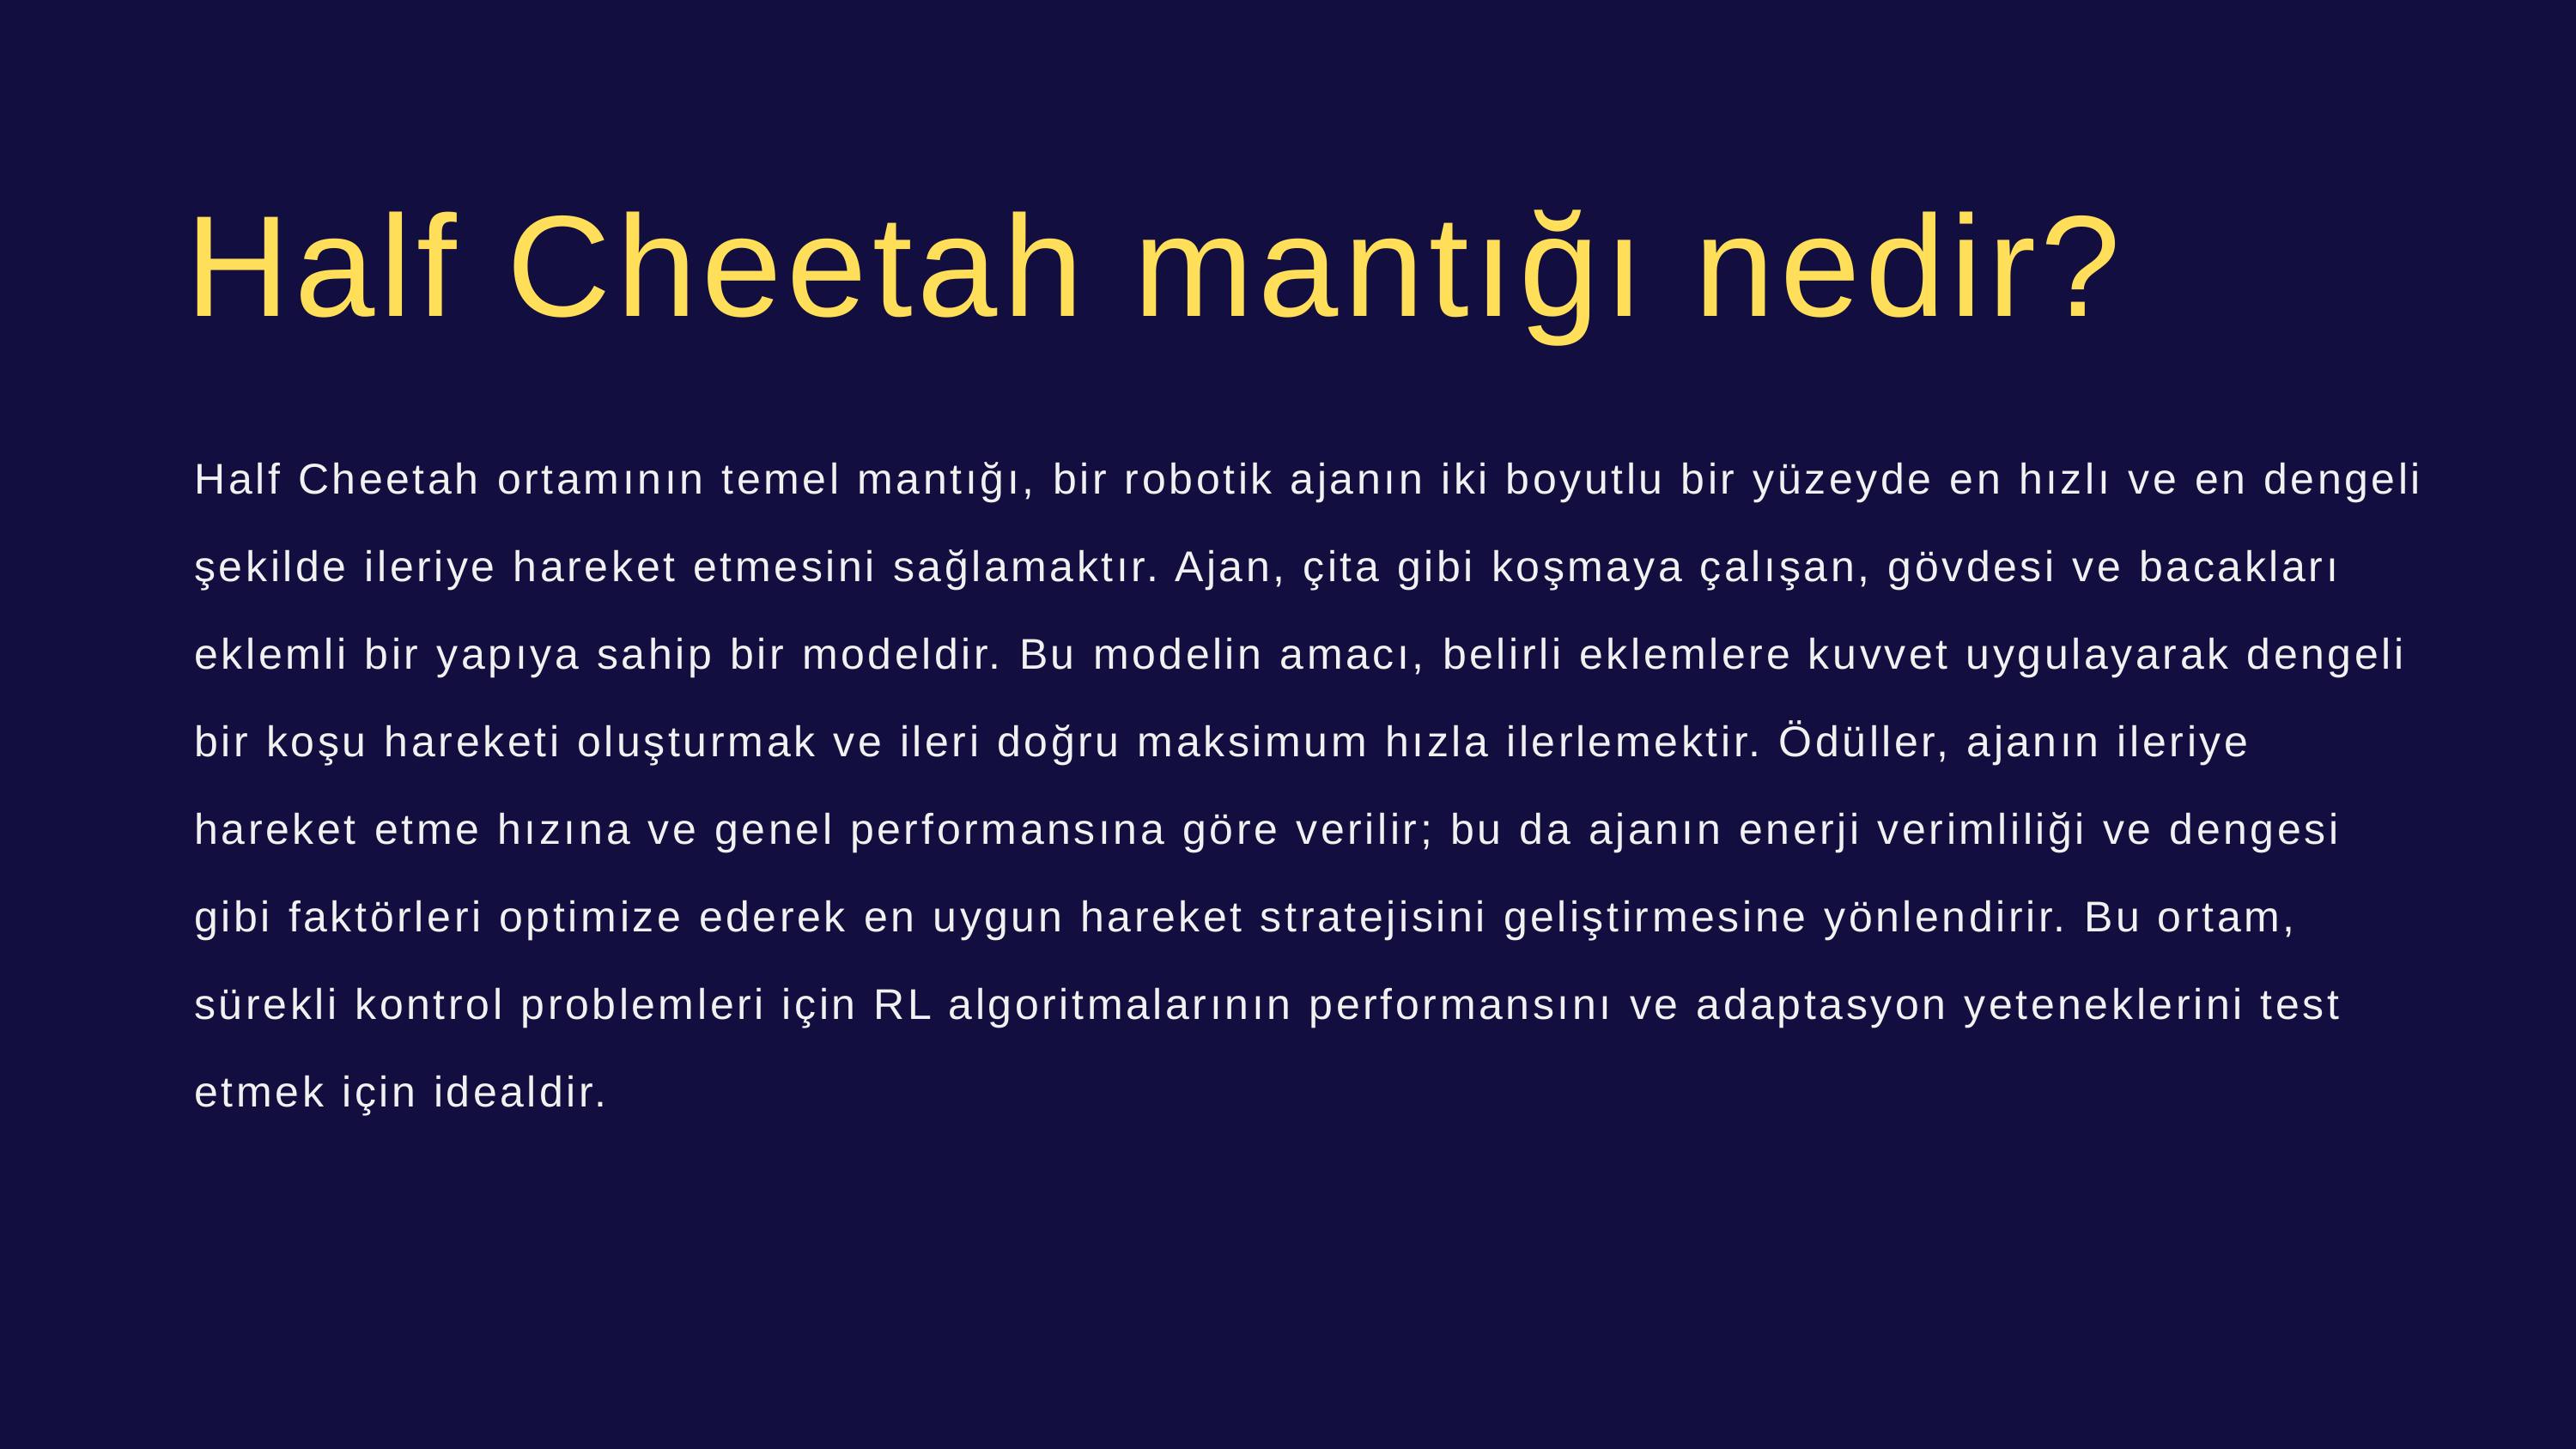

Half Cheetah mantığı nedir?

Half Cheetah ortamının temel mantığı, bir robotik ajanın iki boyutlu bir yüzeyde en hızlı ve en dengeli şekilde ileriye hareket etmesini sağlamaktır. Ajan, çita gibi koşmaya çalışan, gövdesi ve bacakları eklemli bir yapıya sahip bir modeldir. Bu modelin amacı, belirli eklemlere kuvvet uygulayarak dengeli bir koşu hareketi oluşturmak ve ileri doğru maksimum hızla ilerlemektir. Ödüller, ajanın ileriye hareket etme hızına ve genel performansına göre verilir; bu da ajanın enerji verimliliği ve dengesi gibi faktörleri optimize ederek en uygun hareket stratejisini geliştirmesine yönlendirir. Bu ortam, sürekli kontrol problemleri için RL algoritmalarının performansını ve adaptasyon yeteneklerini test etmek için idealdir.